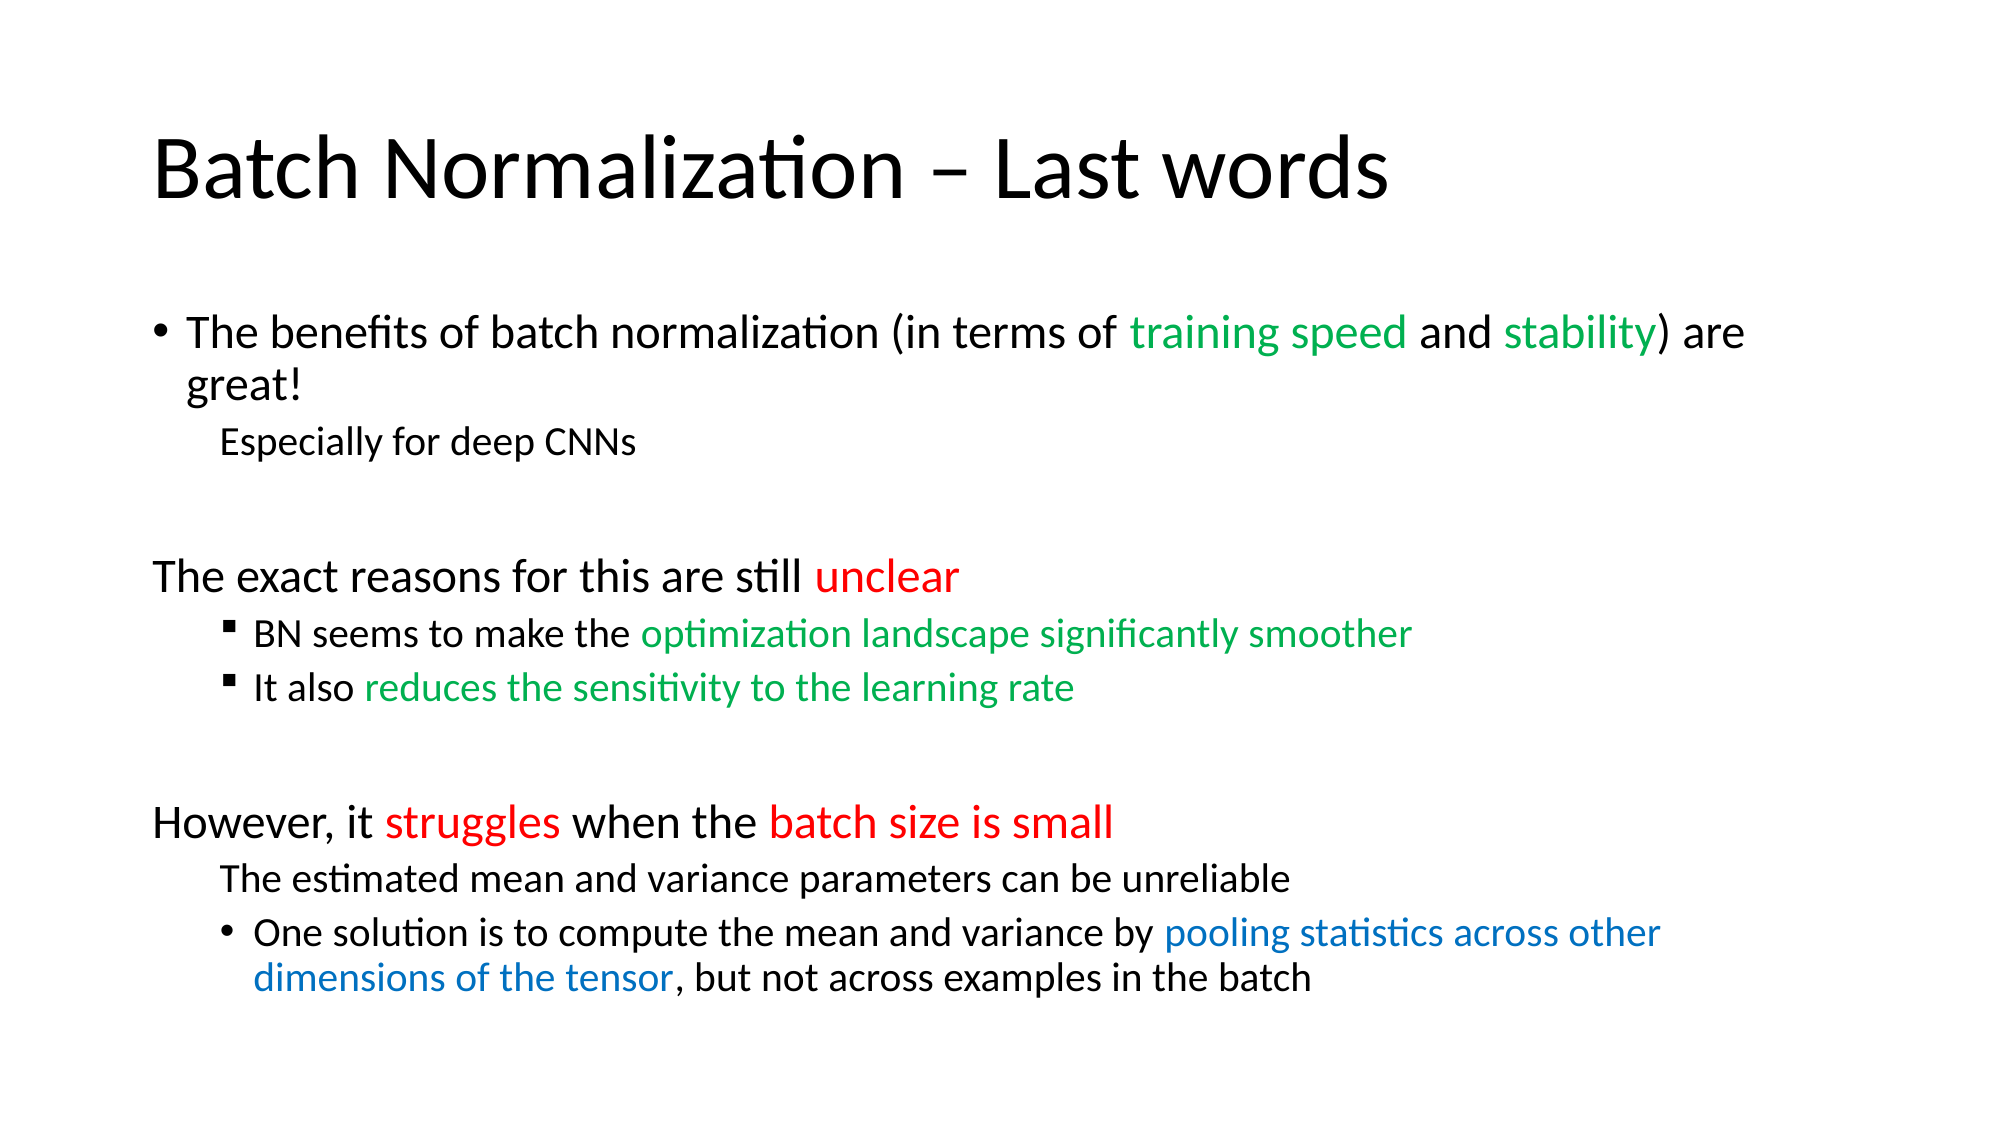

# Batch Normalization – Last words
The benefits of batch normalization (in terms of training speed and stability) are great!
Especially for deep CNNs

The exact reasons for this are still unclear
BN seems to make the optimization landscape significantly smoother
It also reduces the sensitivity to the learning rate

However, it struggles when the batch size is small
The estimated mean and variance parameters can be unreliable
One solution is to compute the mean and variance by pooling statistics across other dimensions of the tensor, but not across examples in the batch